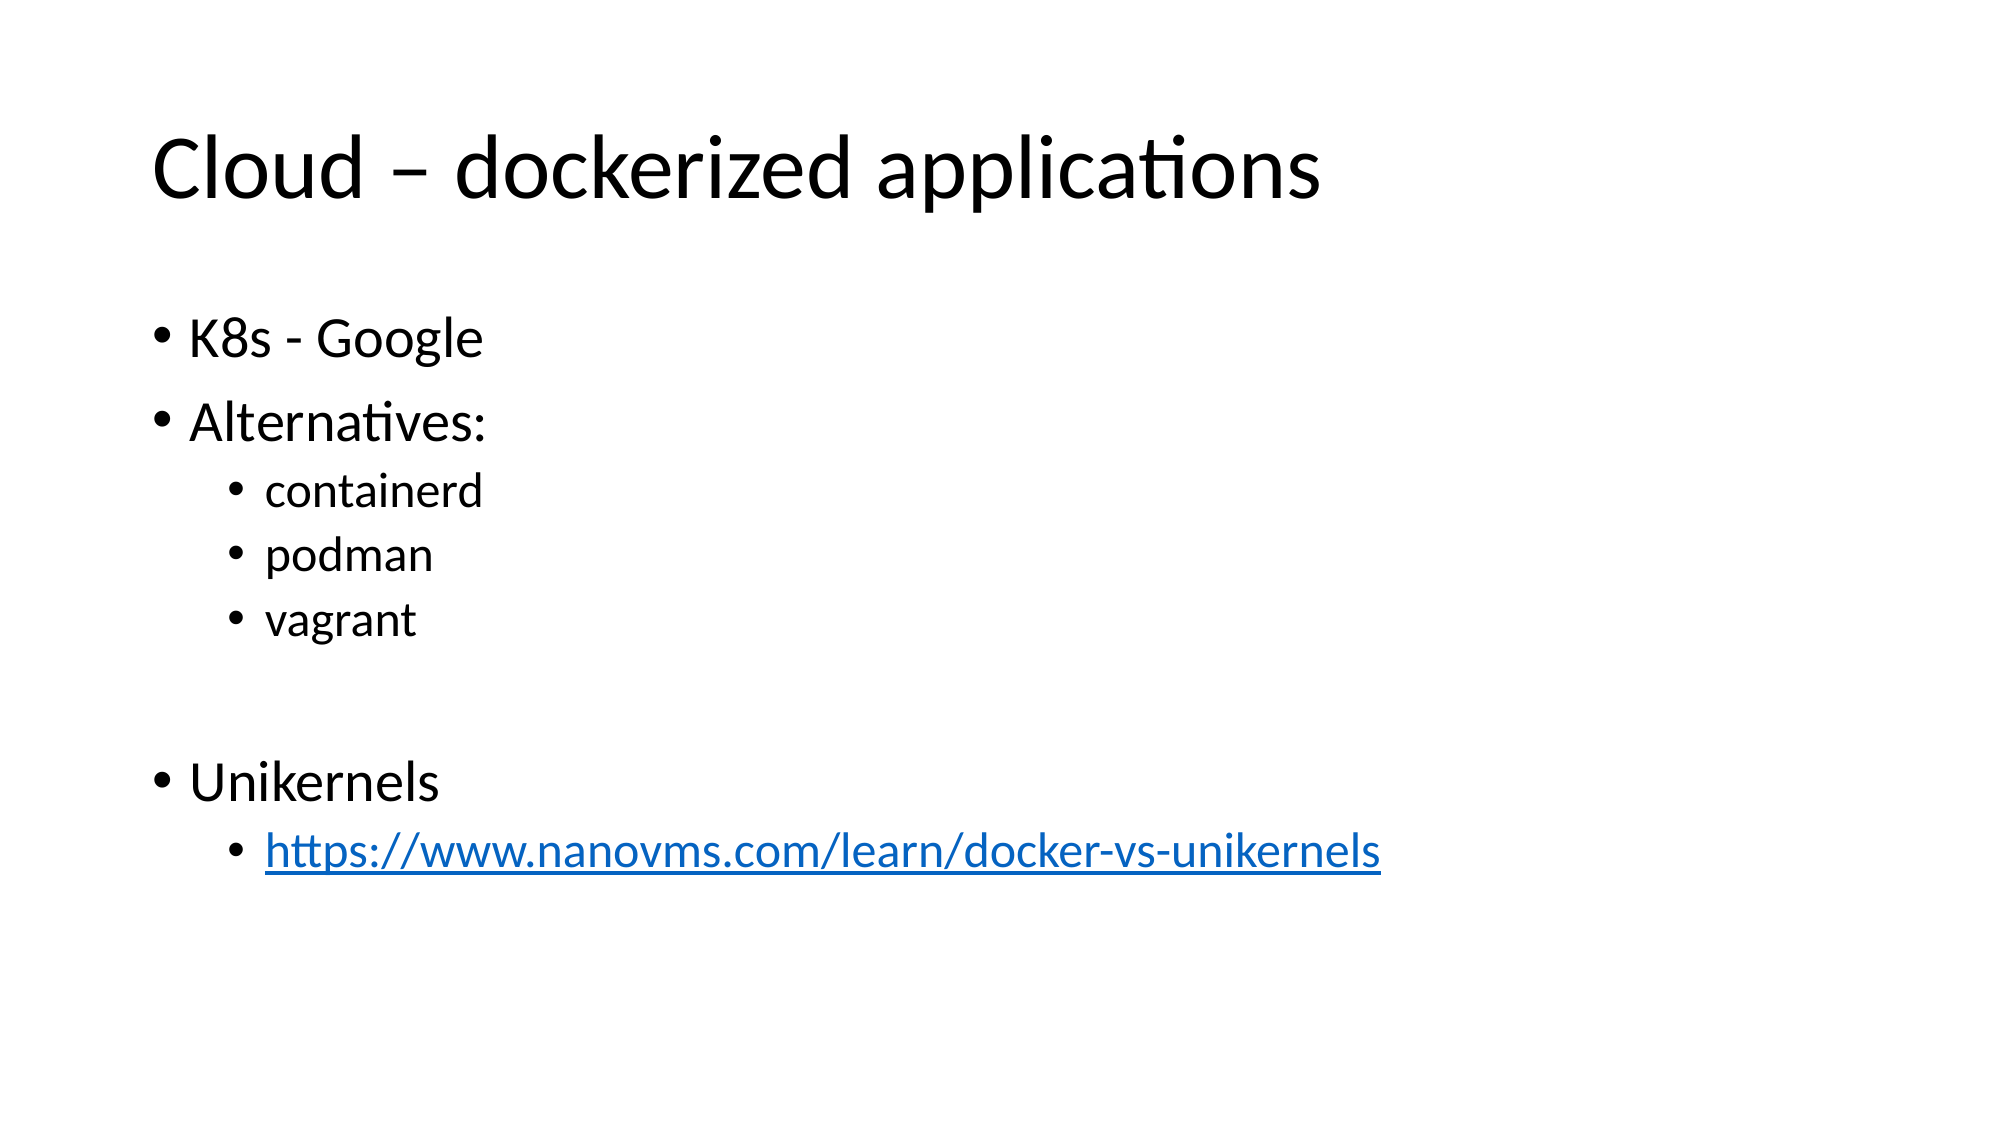

# Cloud – dockerized applications
K8s - Google
Alternatives:
containerd
podman
vagrant

Unikernels
https://www.nanovms.com/learn/docker-vs-unikernels